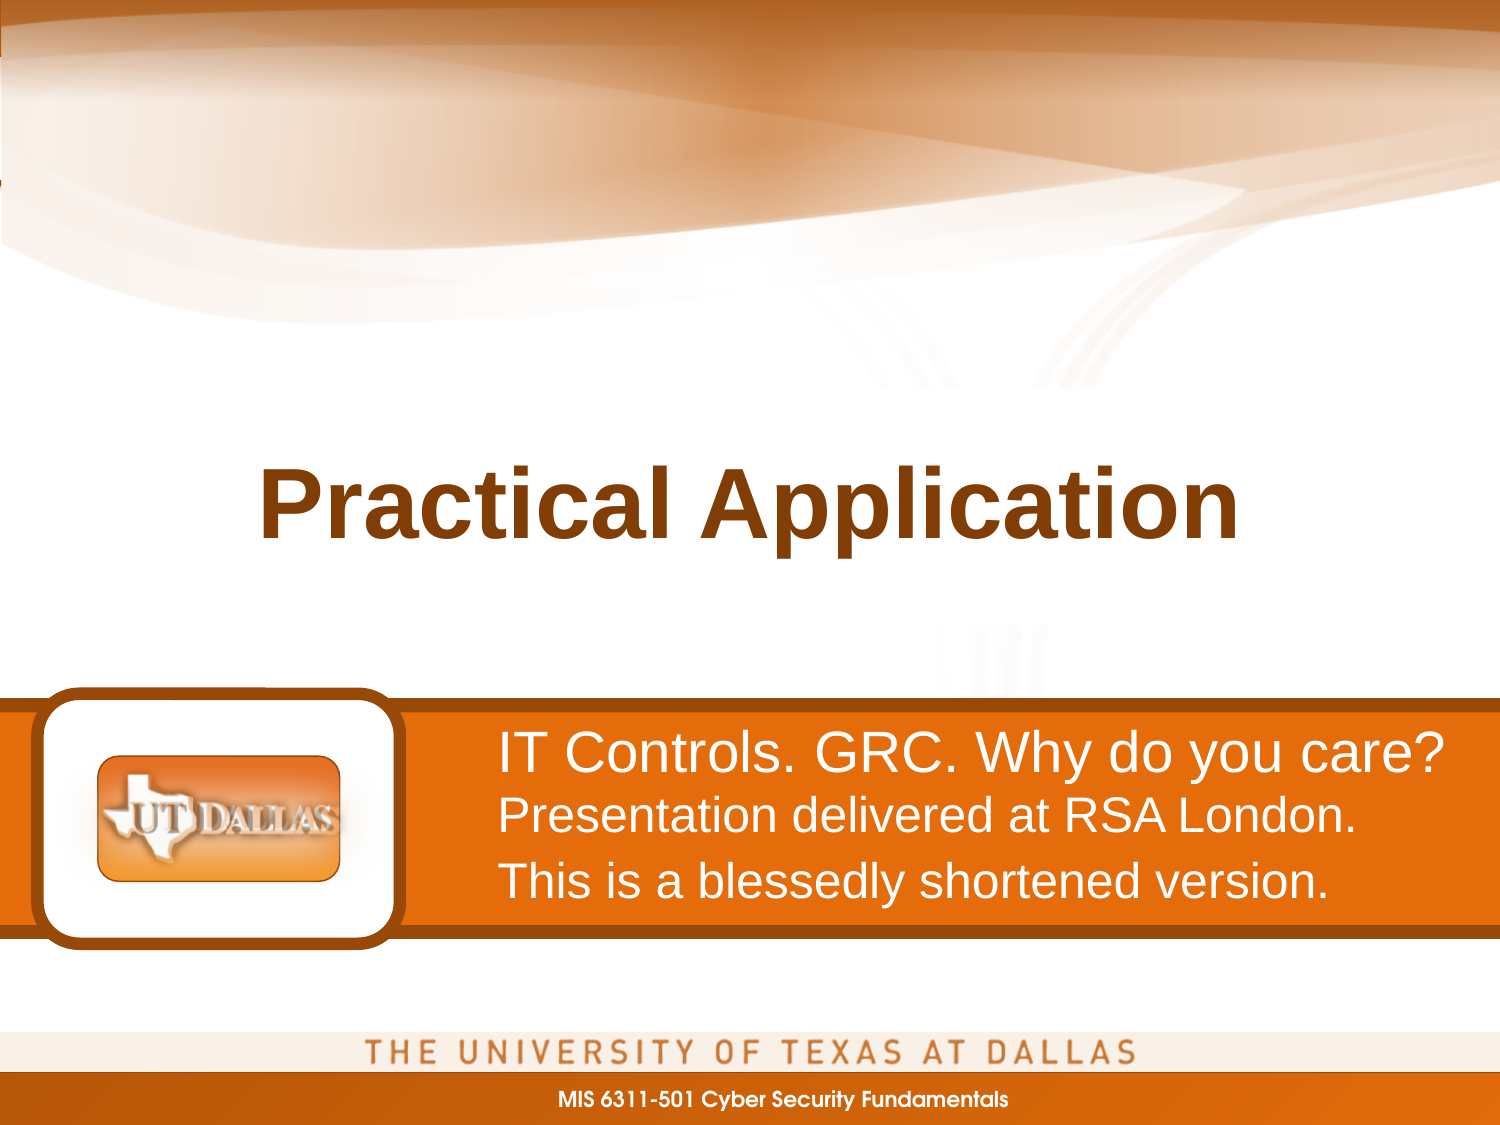

# Practical Application
IT Controls. GRC. Why do you care?
Presentation delivered at RSA London.
This is a blessedly shortened version.